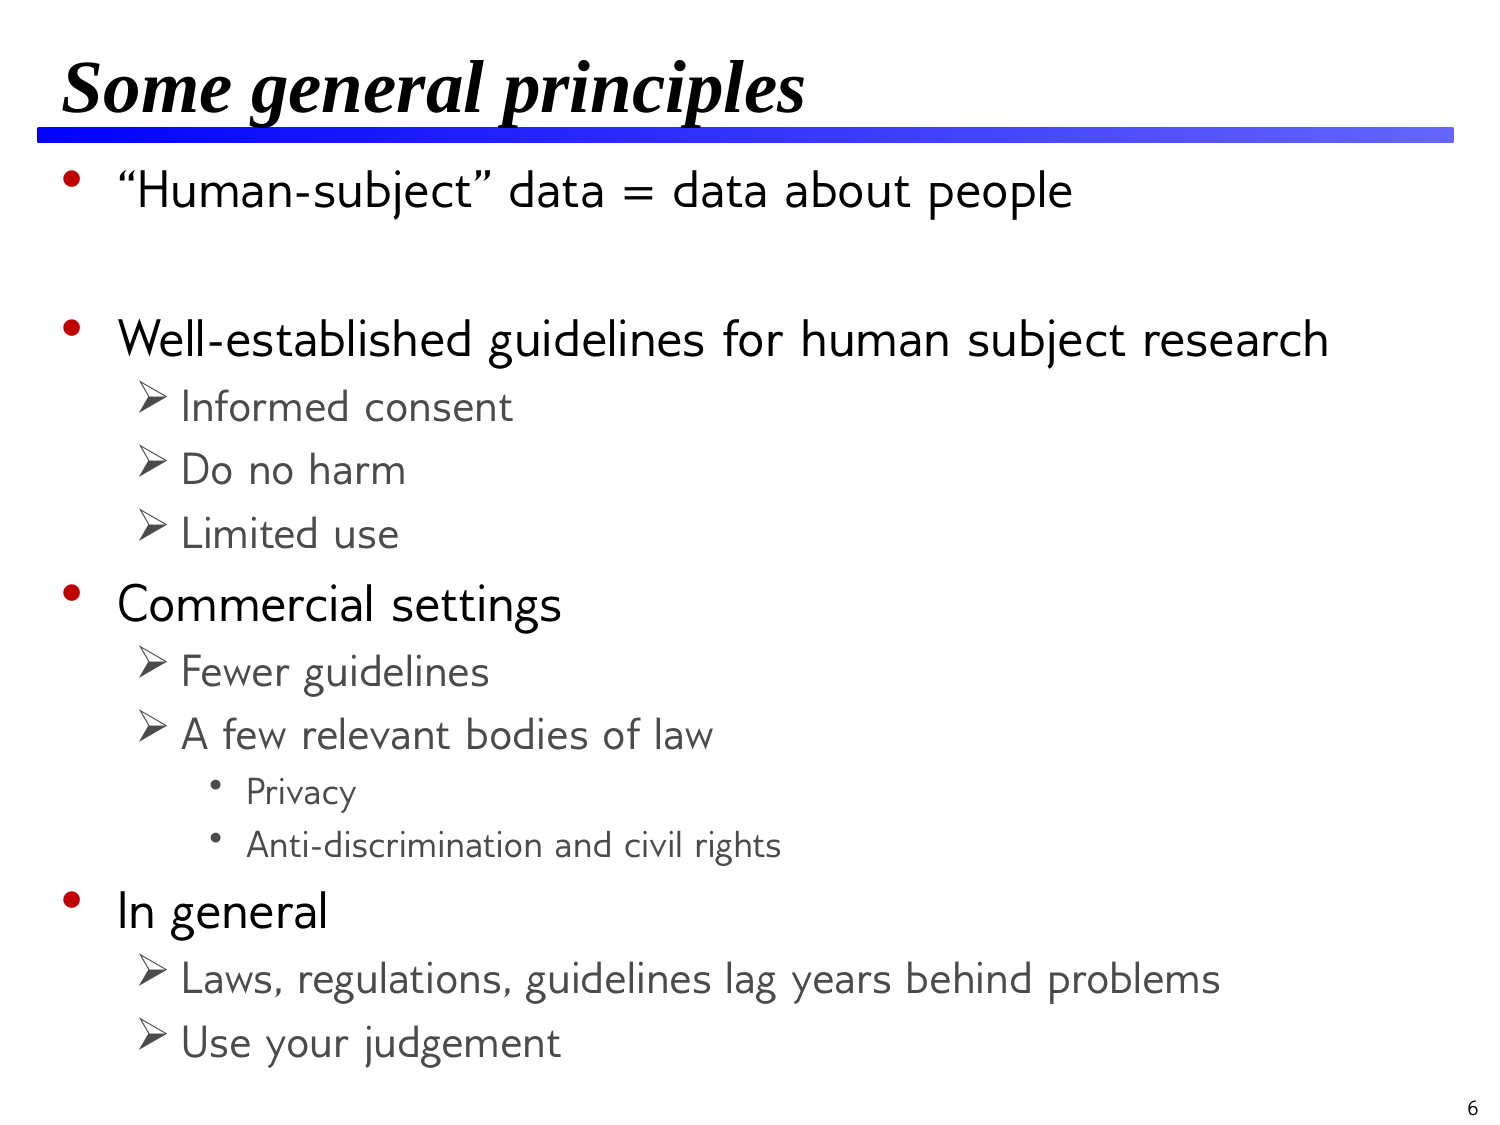

# Some general principles
“Human-subject” data = data about people

Well-established guidelines for human subject research
Informed consent
Do no harm
Limited use
Commercial settings
Fewer guidelines
A few relevant bodies of law
Privacy
Anti-discrimination and civil rights
In general
Laws, regulations, guidelines lag years behind problems
Use your judgement
6